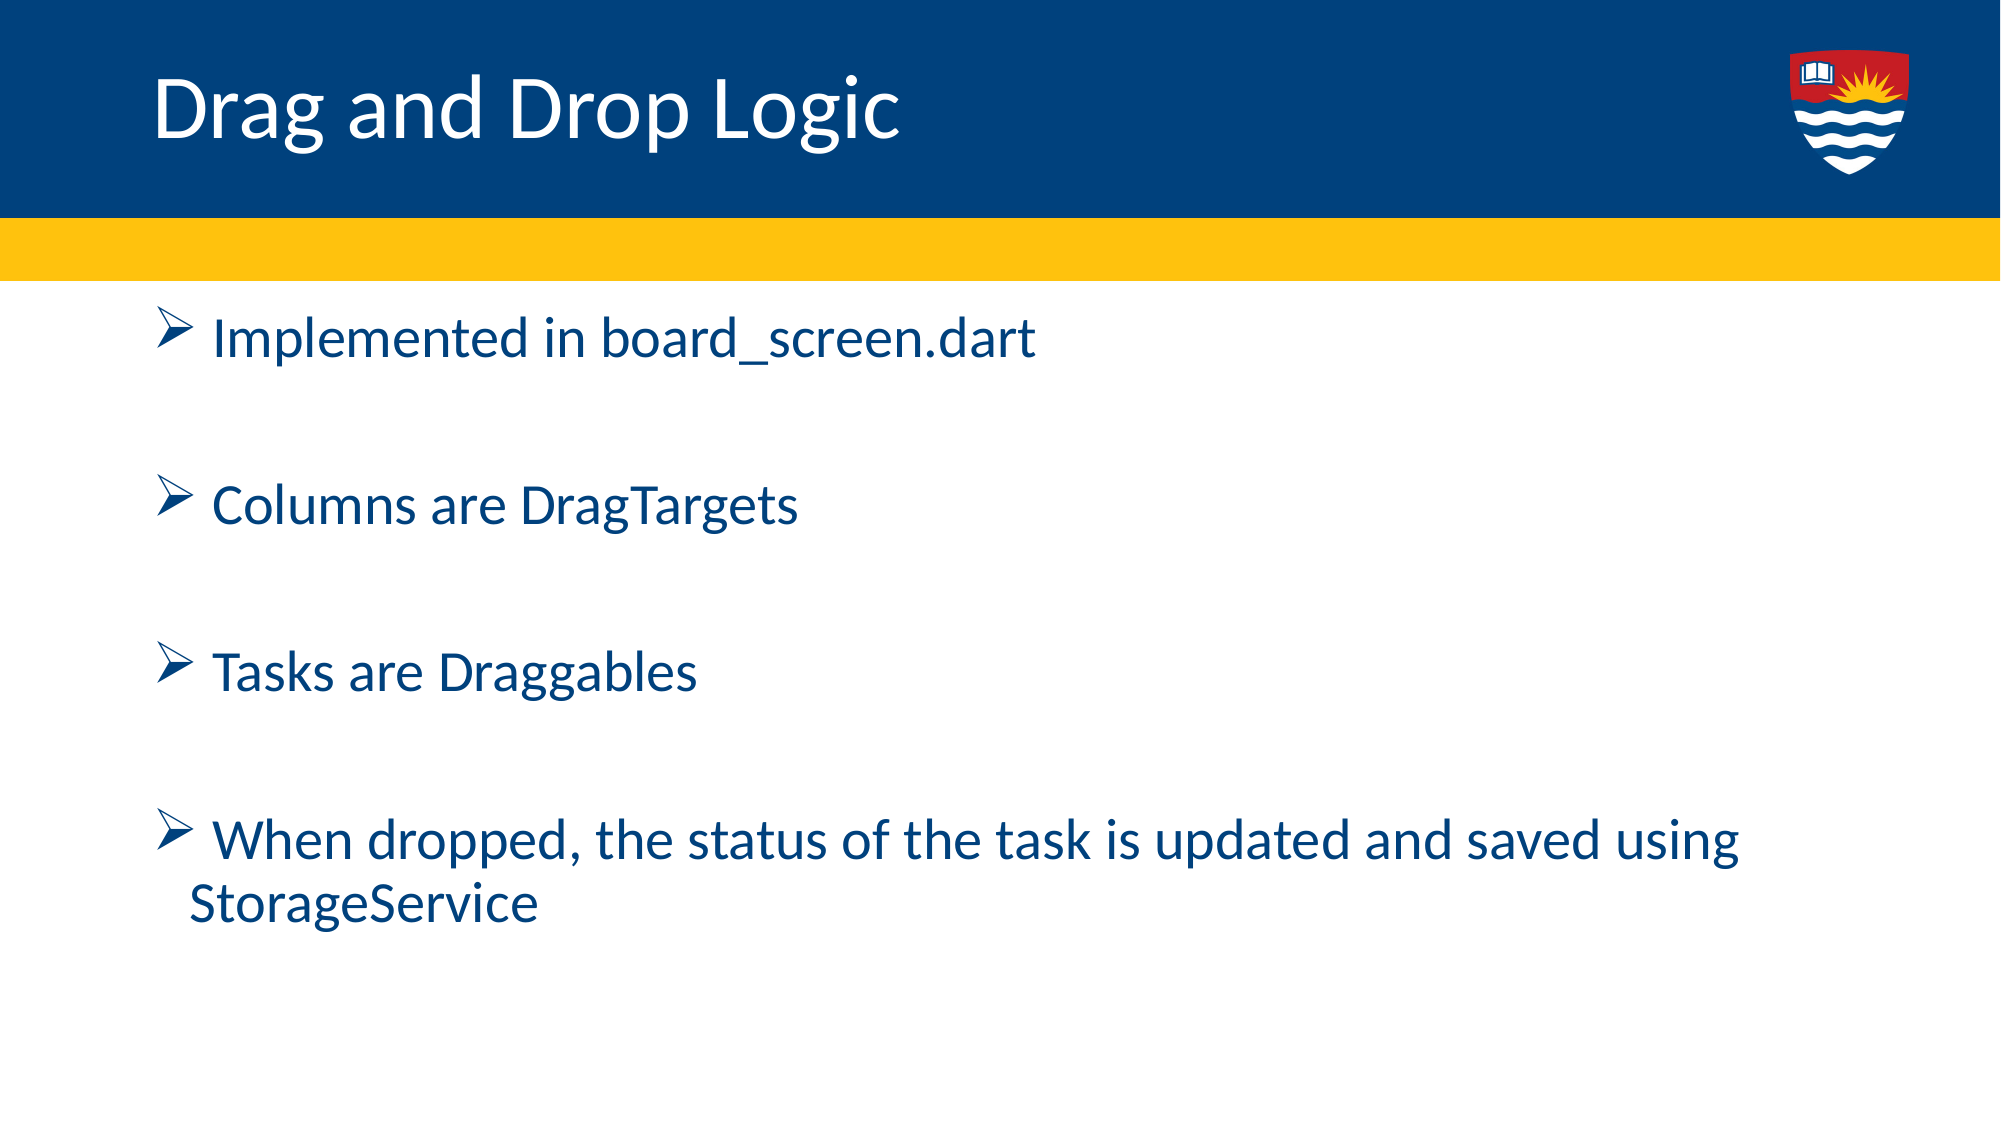

# Drag and Drop Logic
 Implemented in board_screen.dart

 Columns are DragTargets

 Tasks are Draggables

 When dropped, the status of the task is updated and saved using StorageService

14